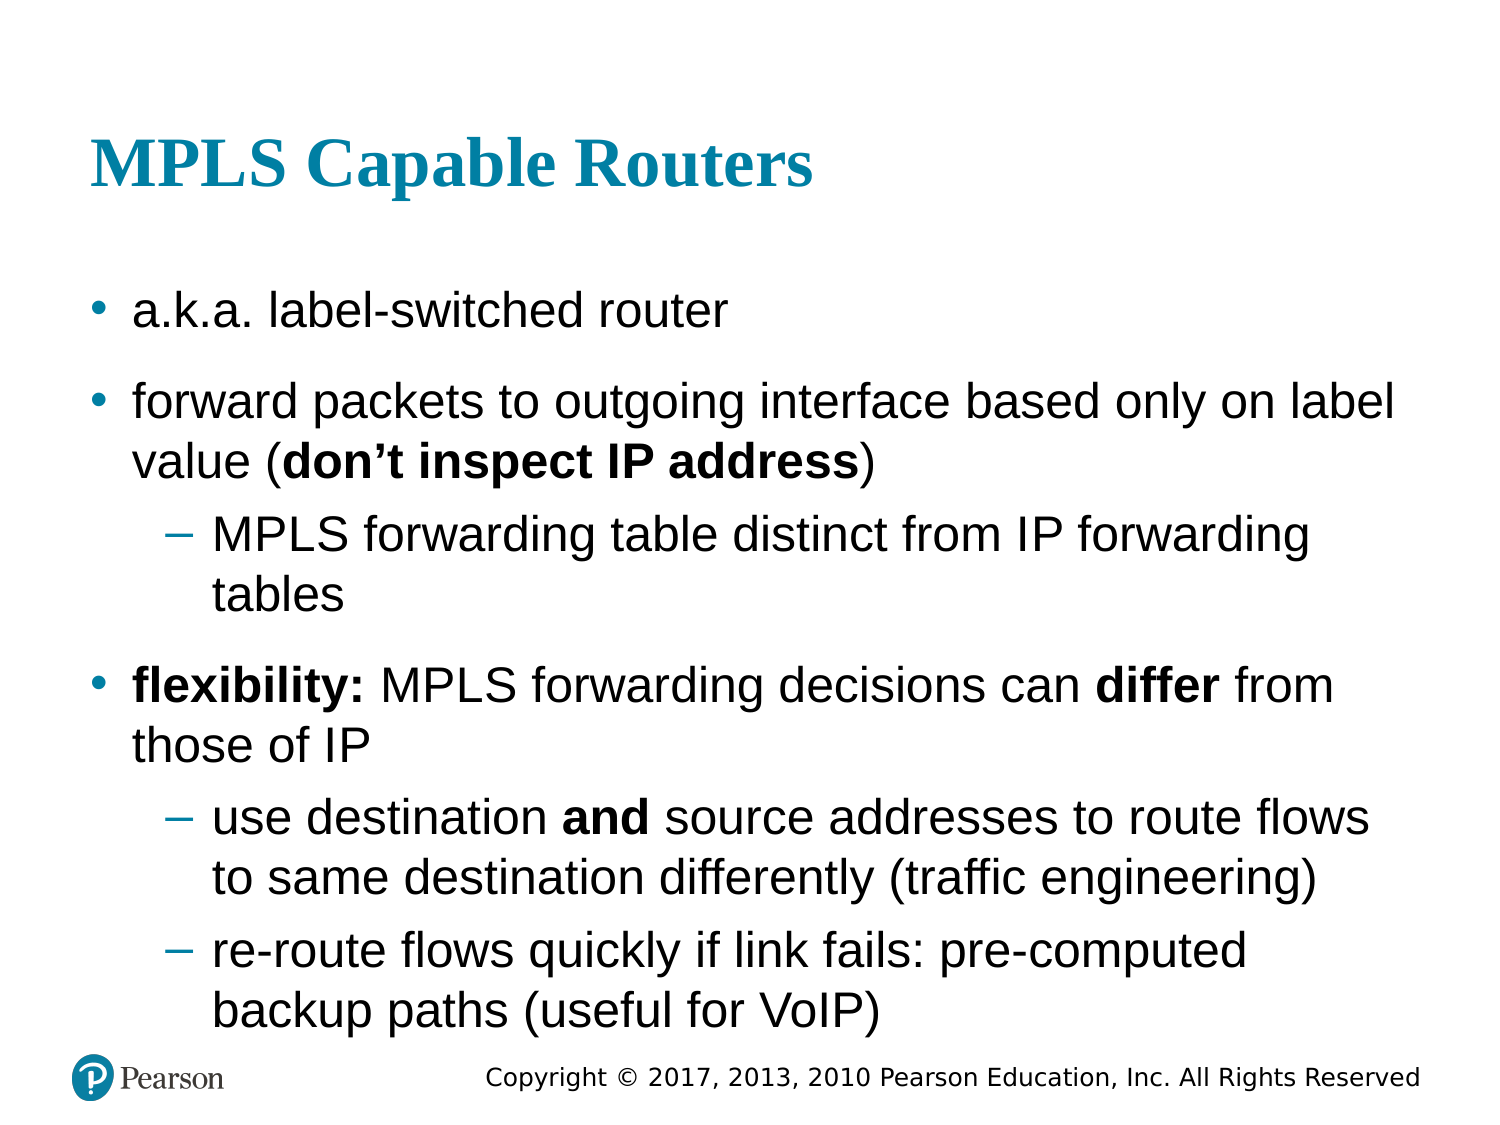

# M P L S Capable Routers
a.k.a. label-switched router
forward packets to outgoing interface based only on label value (don’t inspect I P address)
M P L S forwarding table distinct from I P forwarding tables
flexibility: M P L S forwarding decisions can differ from those of I P
use destination and source addresses to route flows to same destination differently (traffic engineering)
re-route flows quickly if link fails: pre-computed backup paths (useful for VoIP)